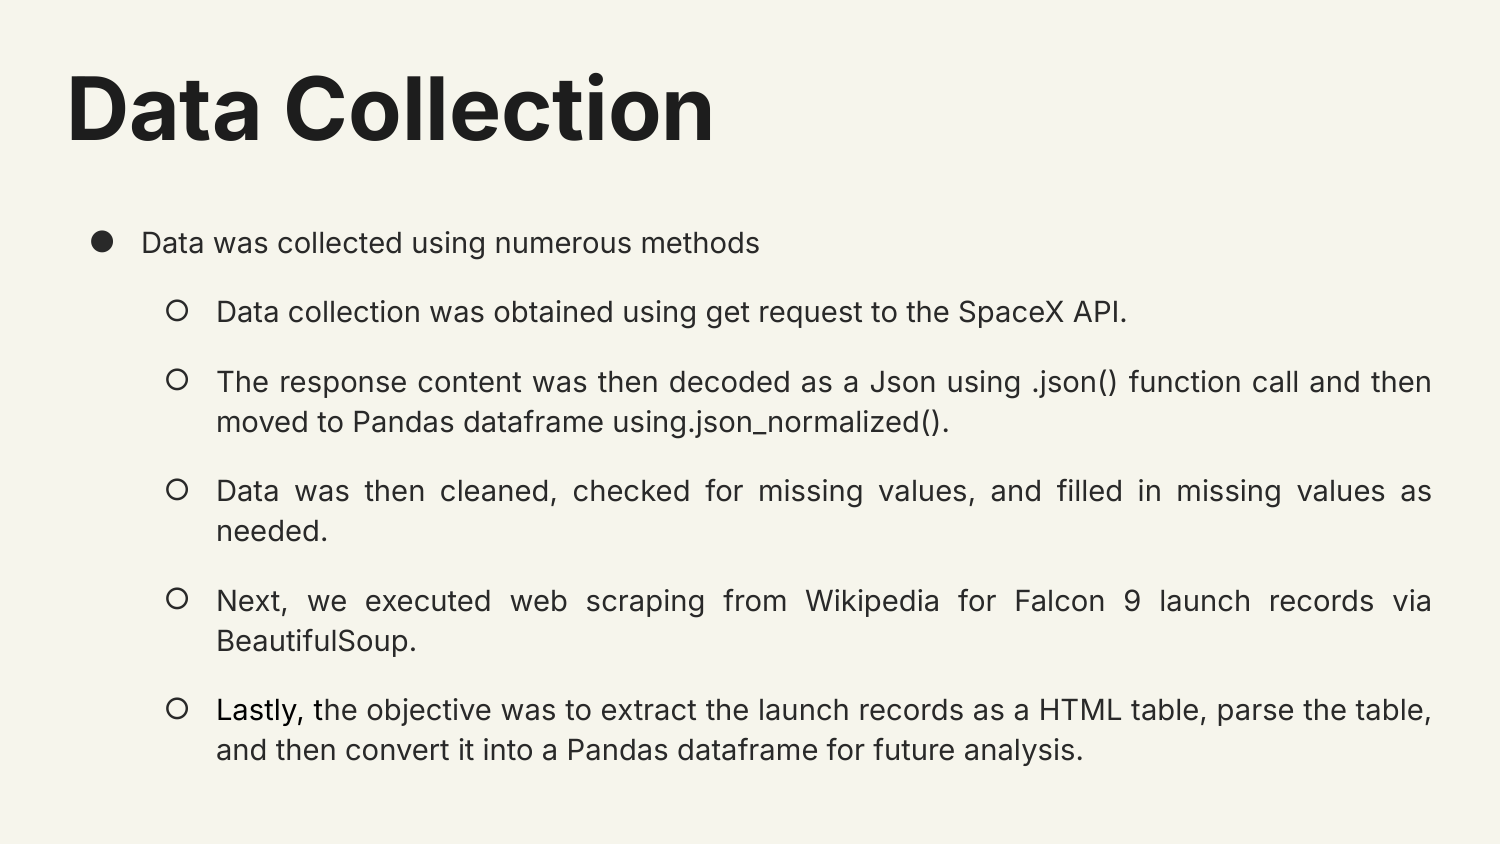

# Data Collection
Data was collected using numerous methods
Data collection was obtained using get request to the SpaceX API.
The response content was then decoded as a Json using .json() function call and then moved to Pandas dataframe using.json_normalized().
Data was then cleaned, checked for missing values, and filled in missing values as needed.
Next, we executed web scraping from Wikipedia for Falcon 9 launch records via BeautifulSoup.
Lastly, the objective was to extract the launch records as a HTML table, parse the table, and then convert it into a Pandas dataframe for future analysis.